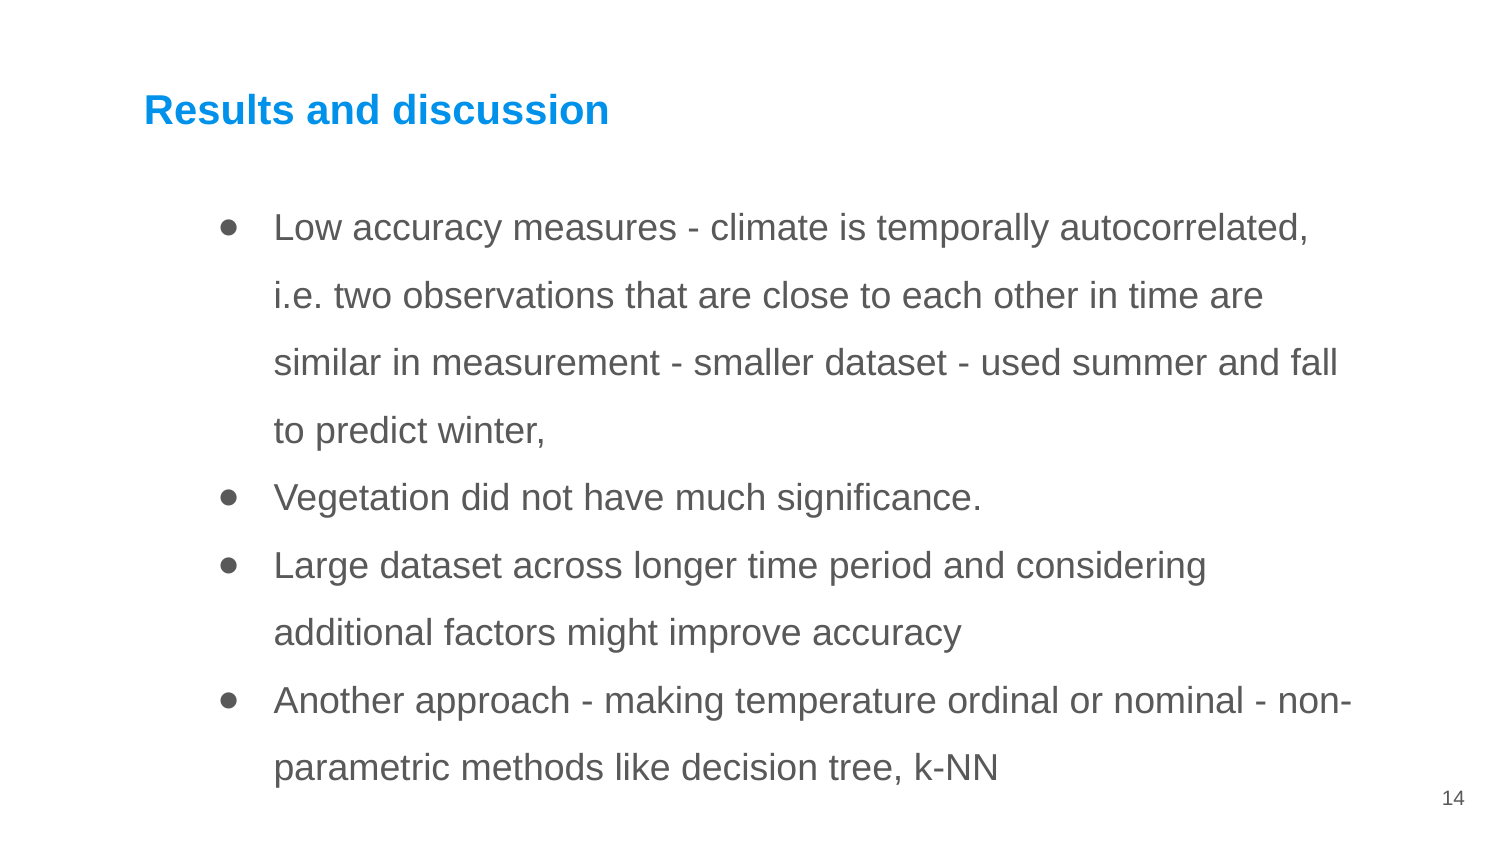

Results and discussion
Low accuracy measures - climate is temporally autocorrelated, i.e. two observations that are close to each other in time are similar in measurement - smaller dataset - used summer and fall to predict winter,
Vegetation did not have much significance.
Large dataset across longer time period and considering additional factors might improve accuracy
Another approach - making temperature ordinal or nominal - non-parametric methods like decision tree, k-NN
14